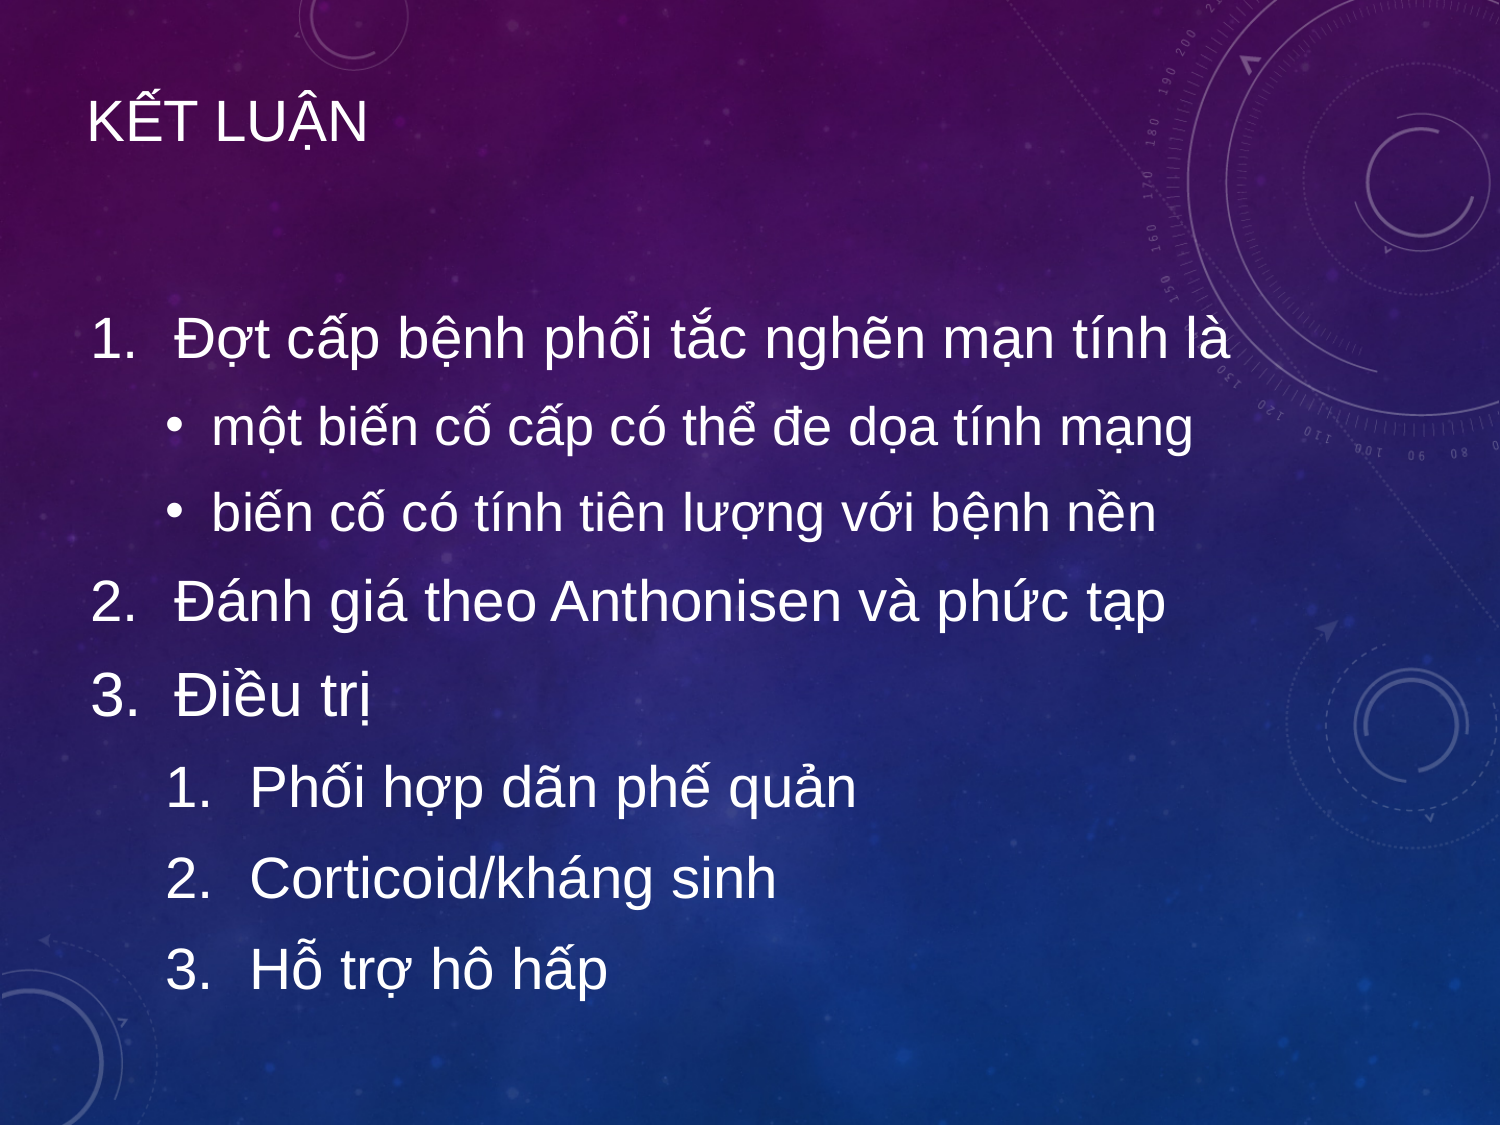

# Kết luận
Đợt cấp bệnh phổi tắc nghẽn mạn tính là
một biến cố cấp có thể đe dọa tính mạng
biến cố có tính tiên lượng với bệnh nền
Đánh giá theo Anthonisen và phức tạp
Điều trị
Phối hợp dãn phế quản
Corticoid/kháng sinh
Hỗ trợ hô hấp